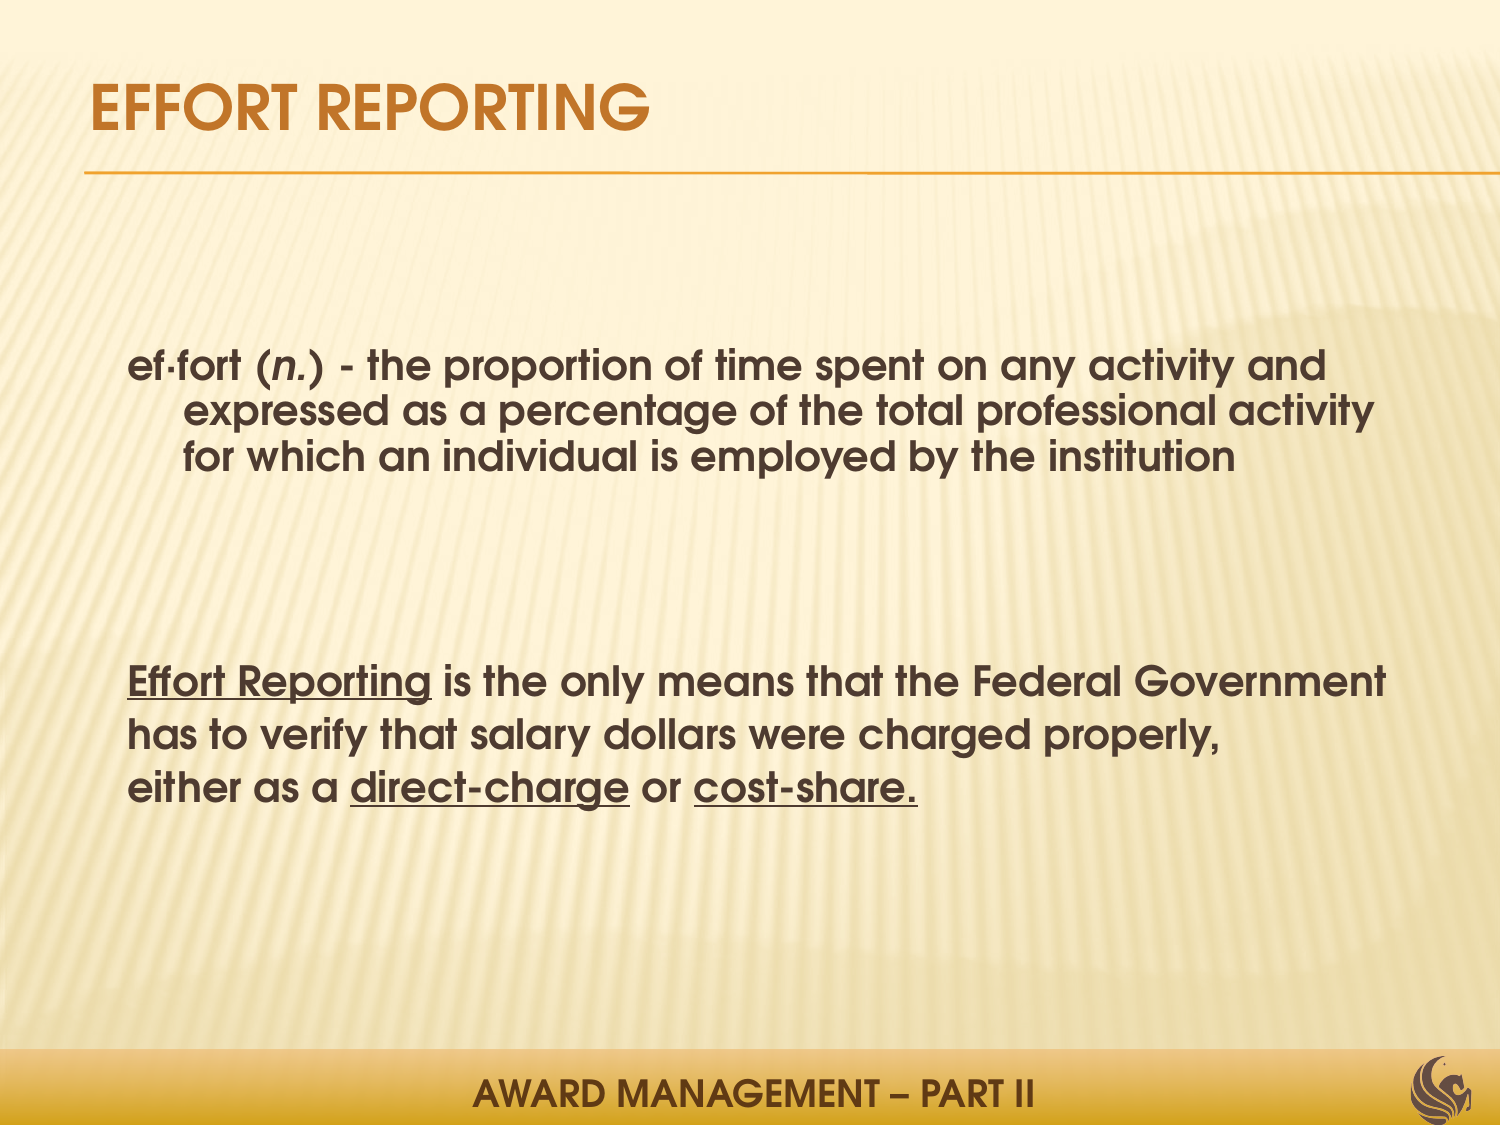

EFFORT REPORTING
ef·fort (n.) - the proportion of time spent on any activity and expressed as a percentage of the total professional activity for which an individual is employed by the institution
Effort Reporting is the only means that the Federal Government
has to verify that salary dollars were charged properly,
either as a direct-charge or cost-share.
AWARD MANAGEMENT – PART II